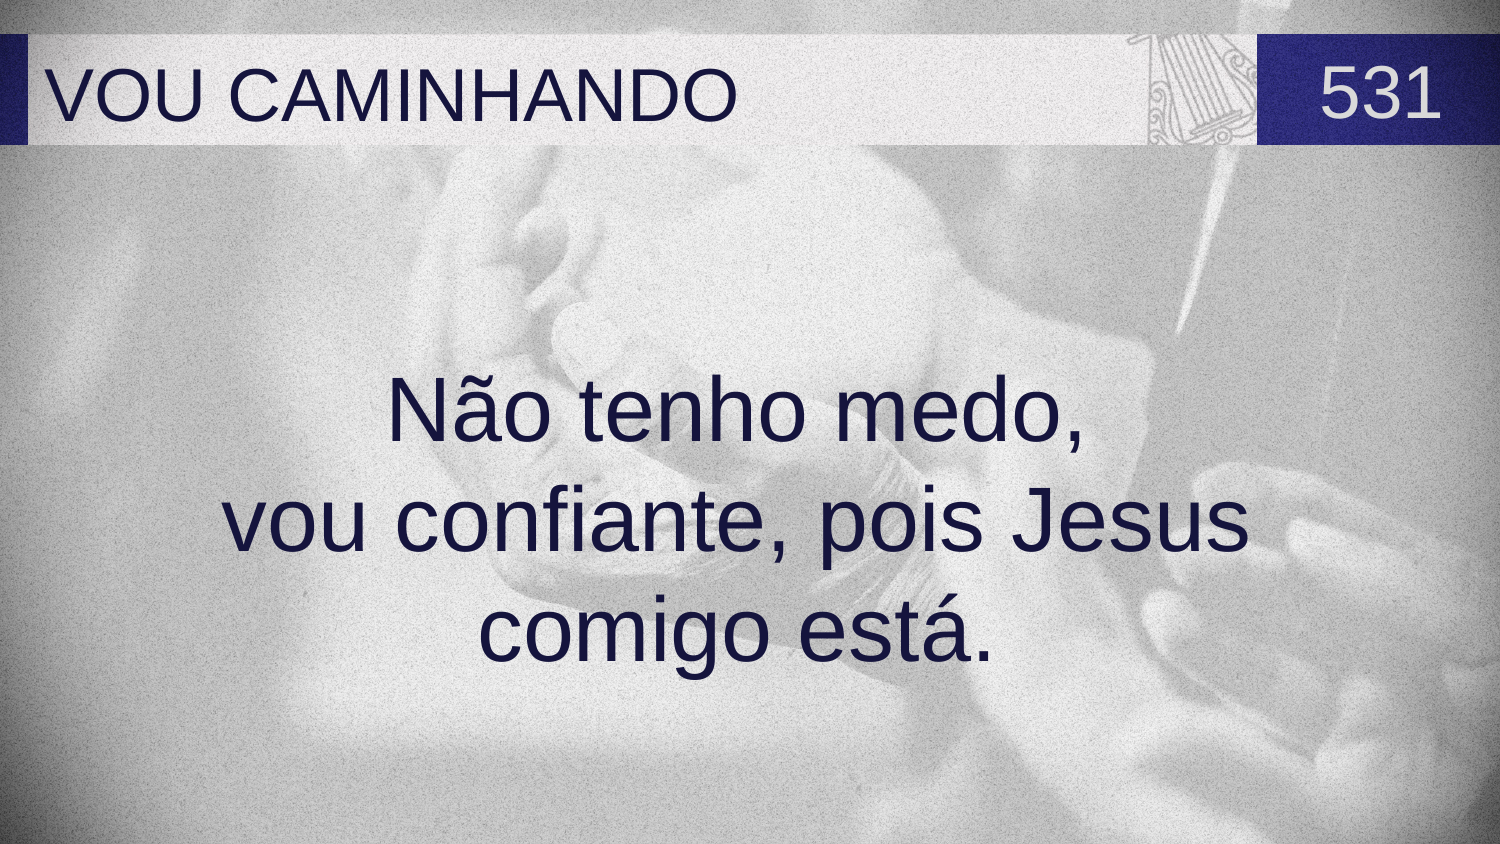

# VOU CAMINHANDO
531
Não tenho medo,
vou confiante, pois Jesus
comigo está.